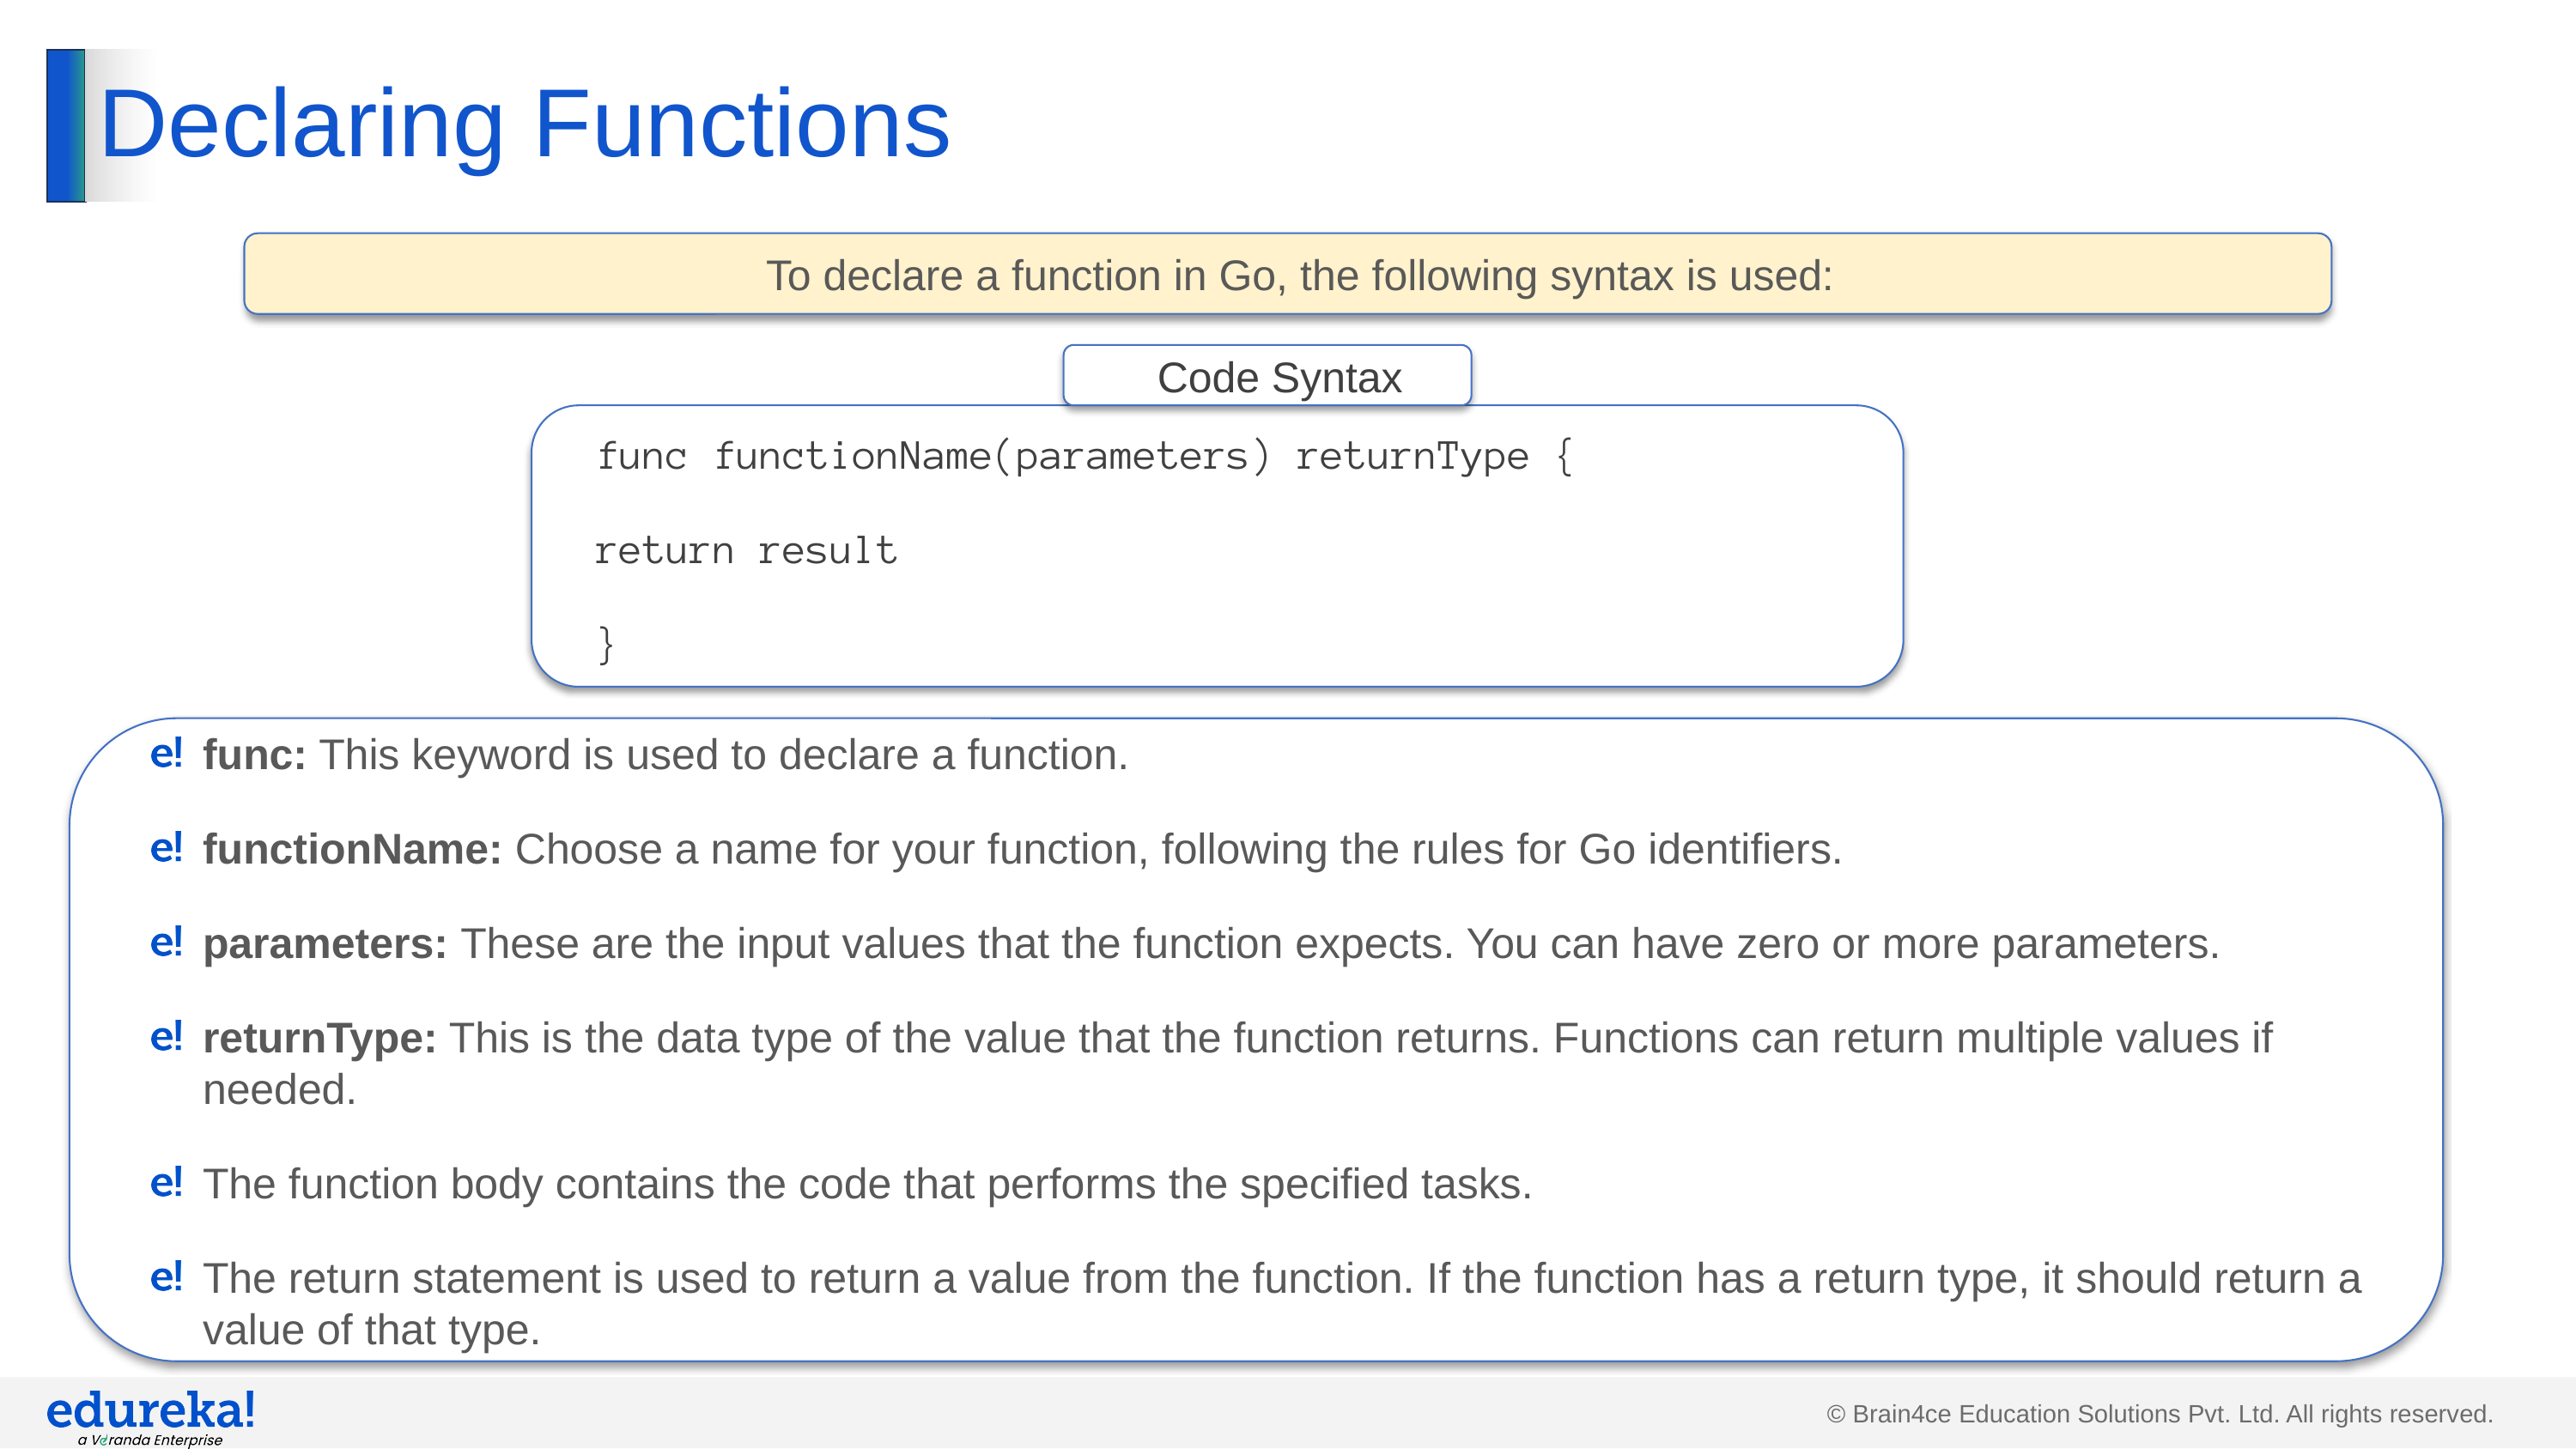

# Declaring Functions
To declare a function in Go, the following syntax is used:
Code Syntax
func functionName(parameters) returnType {
return result
}
func: This keyword is used to declare a function.
functionName: Choose a name for your function, following the rules for Go identifiers.
parameters: These are the input values that the function expects. You can have zero or more parameters.
returnType: This is the data type of the value that the function returns. Functions can return multiple values if needed.
The function body contains the code that performs the specified tasks.
The return statement is used to return a value from the function. If the function has a return type, it should return a value of that type.